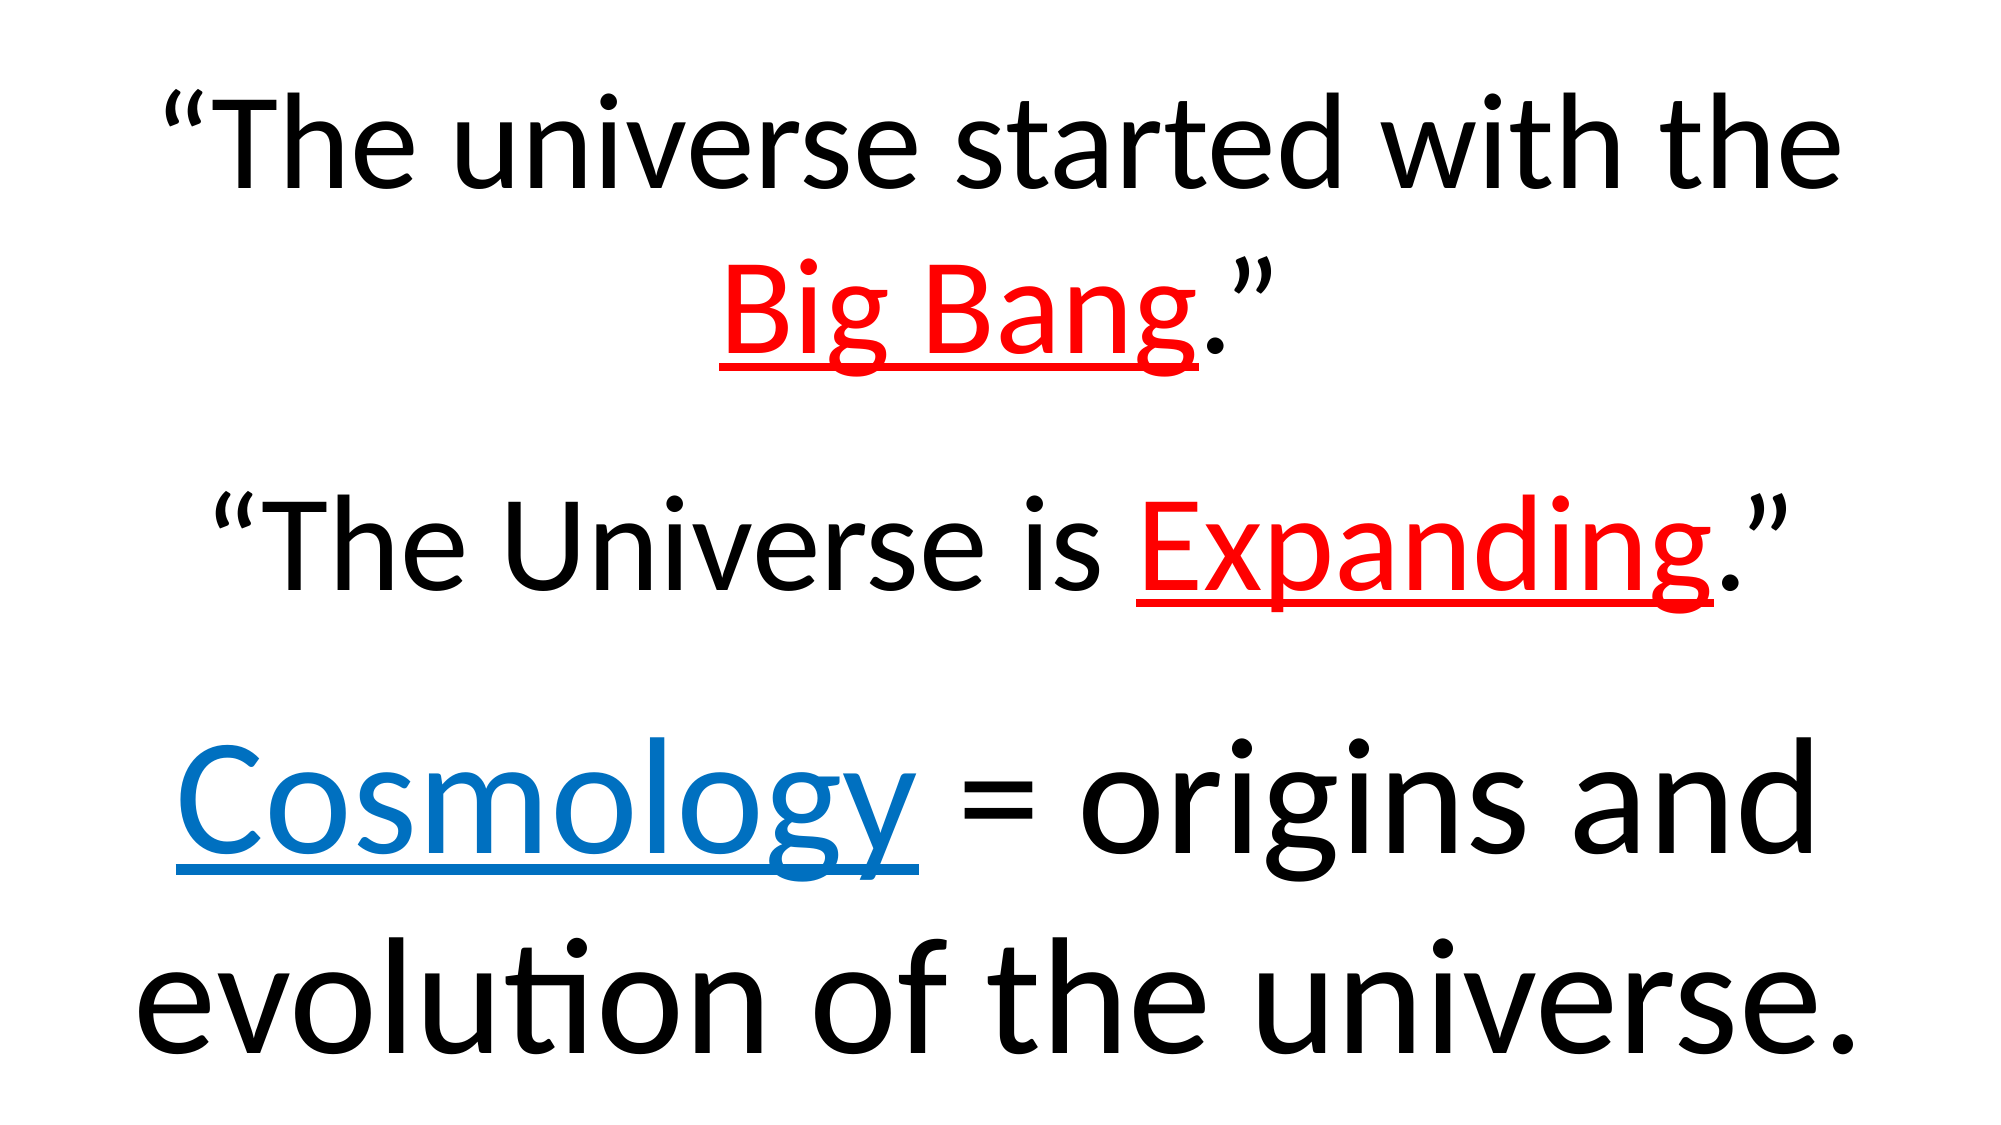

“The universe started with the Big Bang.”
“The Universe is Expanding.”
Cosmology = origins and evolution of the universe.